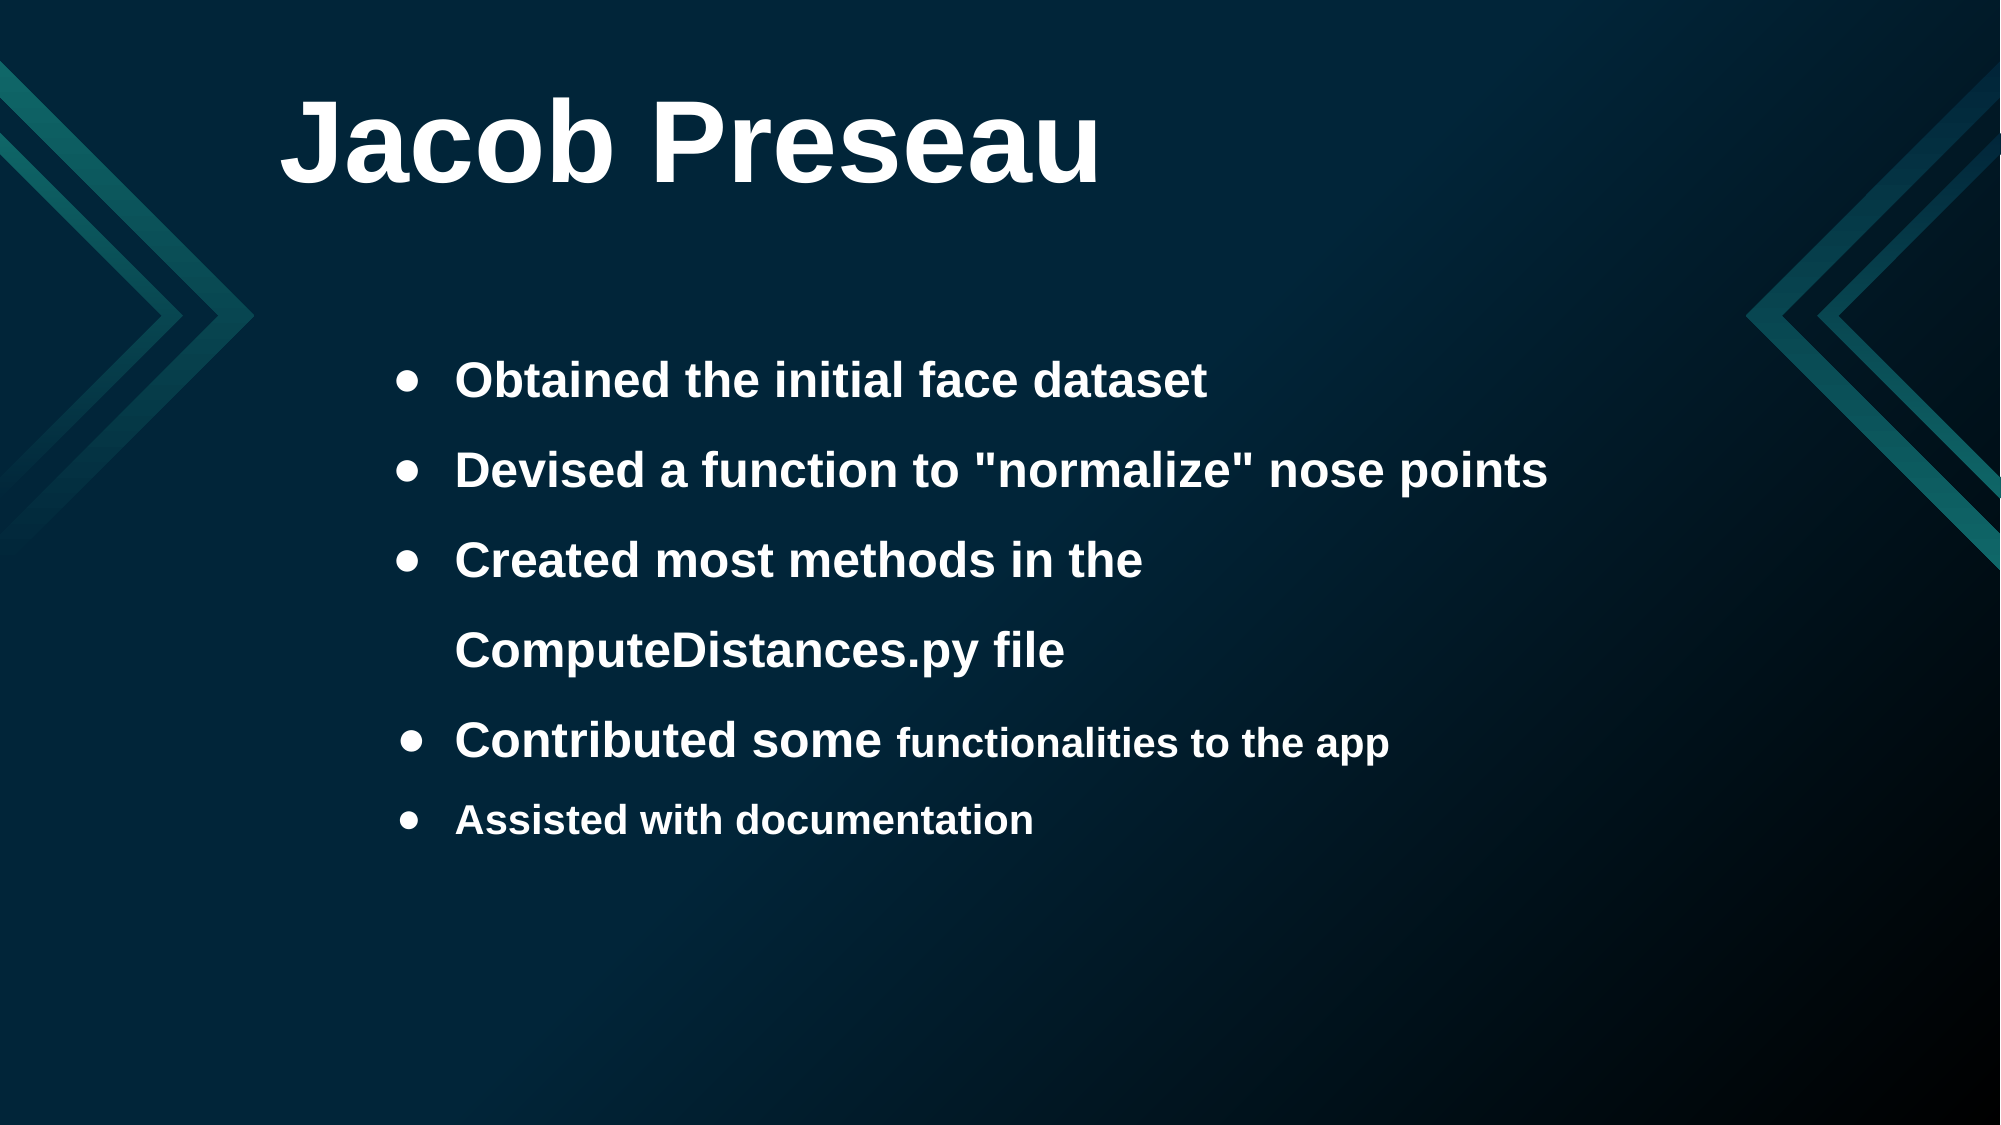

# Jacob Preseau

Obtained the initial face dataset
Devised a function to "normalize" nose points
Created most methods in the ComputeDistances.py file
Contributed some functionalities to the app
Assisted with documentation